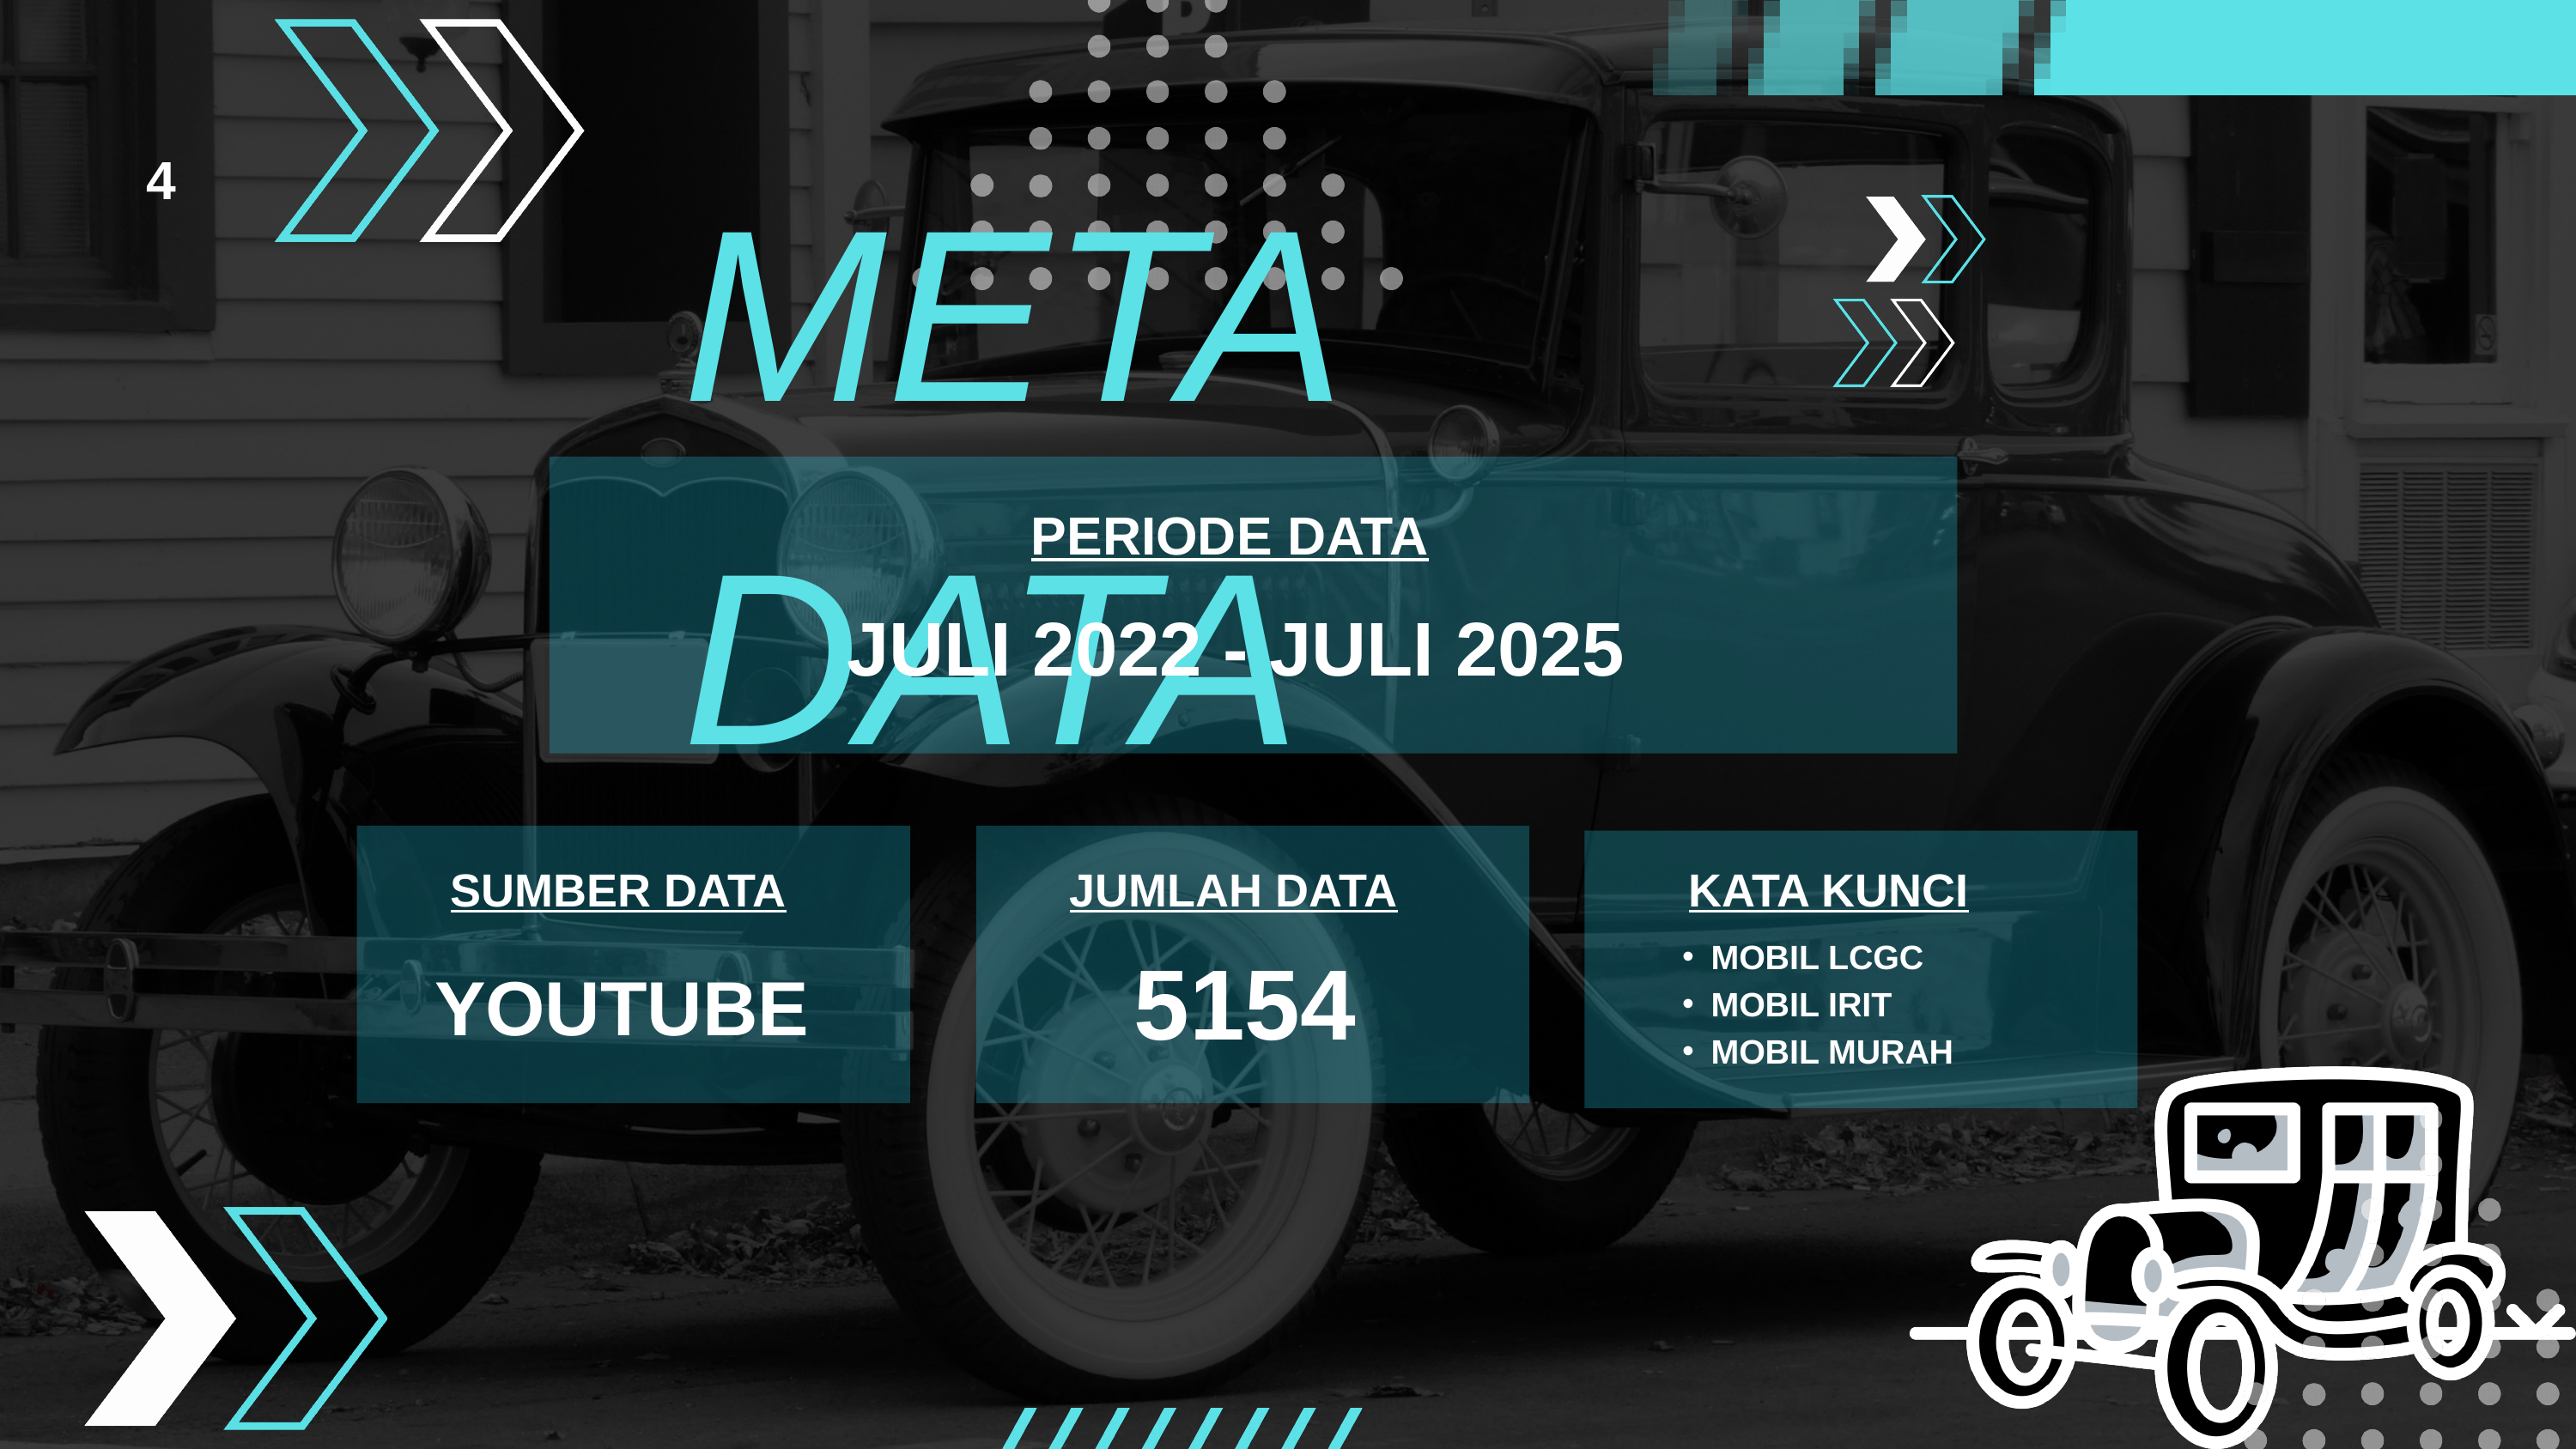

META DATA
4

PERIODE DATA
JULI 2022 - JULI 2025

SUMBER DATA
JUMLAH DATA
KATA KUNCI
5154
MOBIL LCGC
MOBIL IRIT
MOBIL MURAH
YOUTUBE